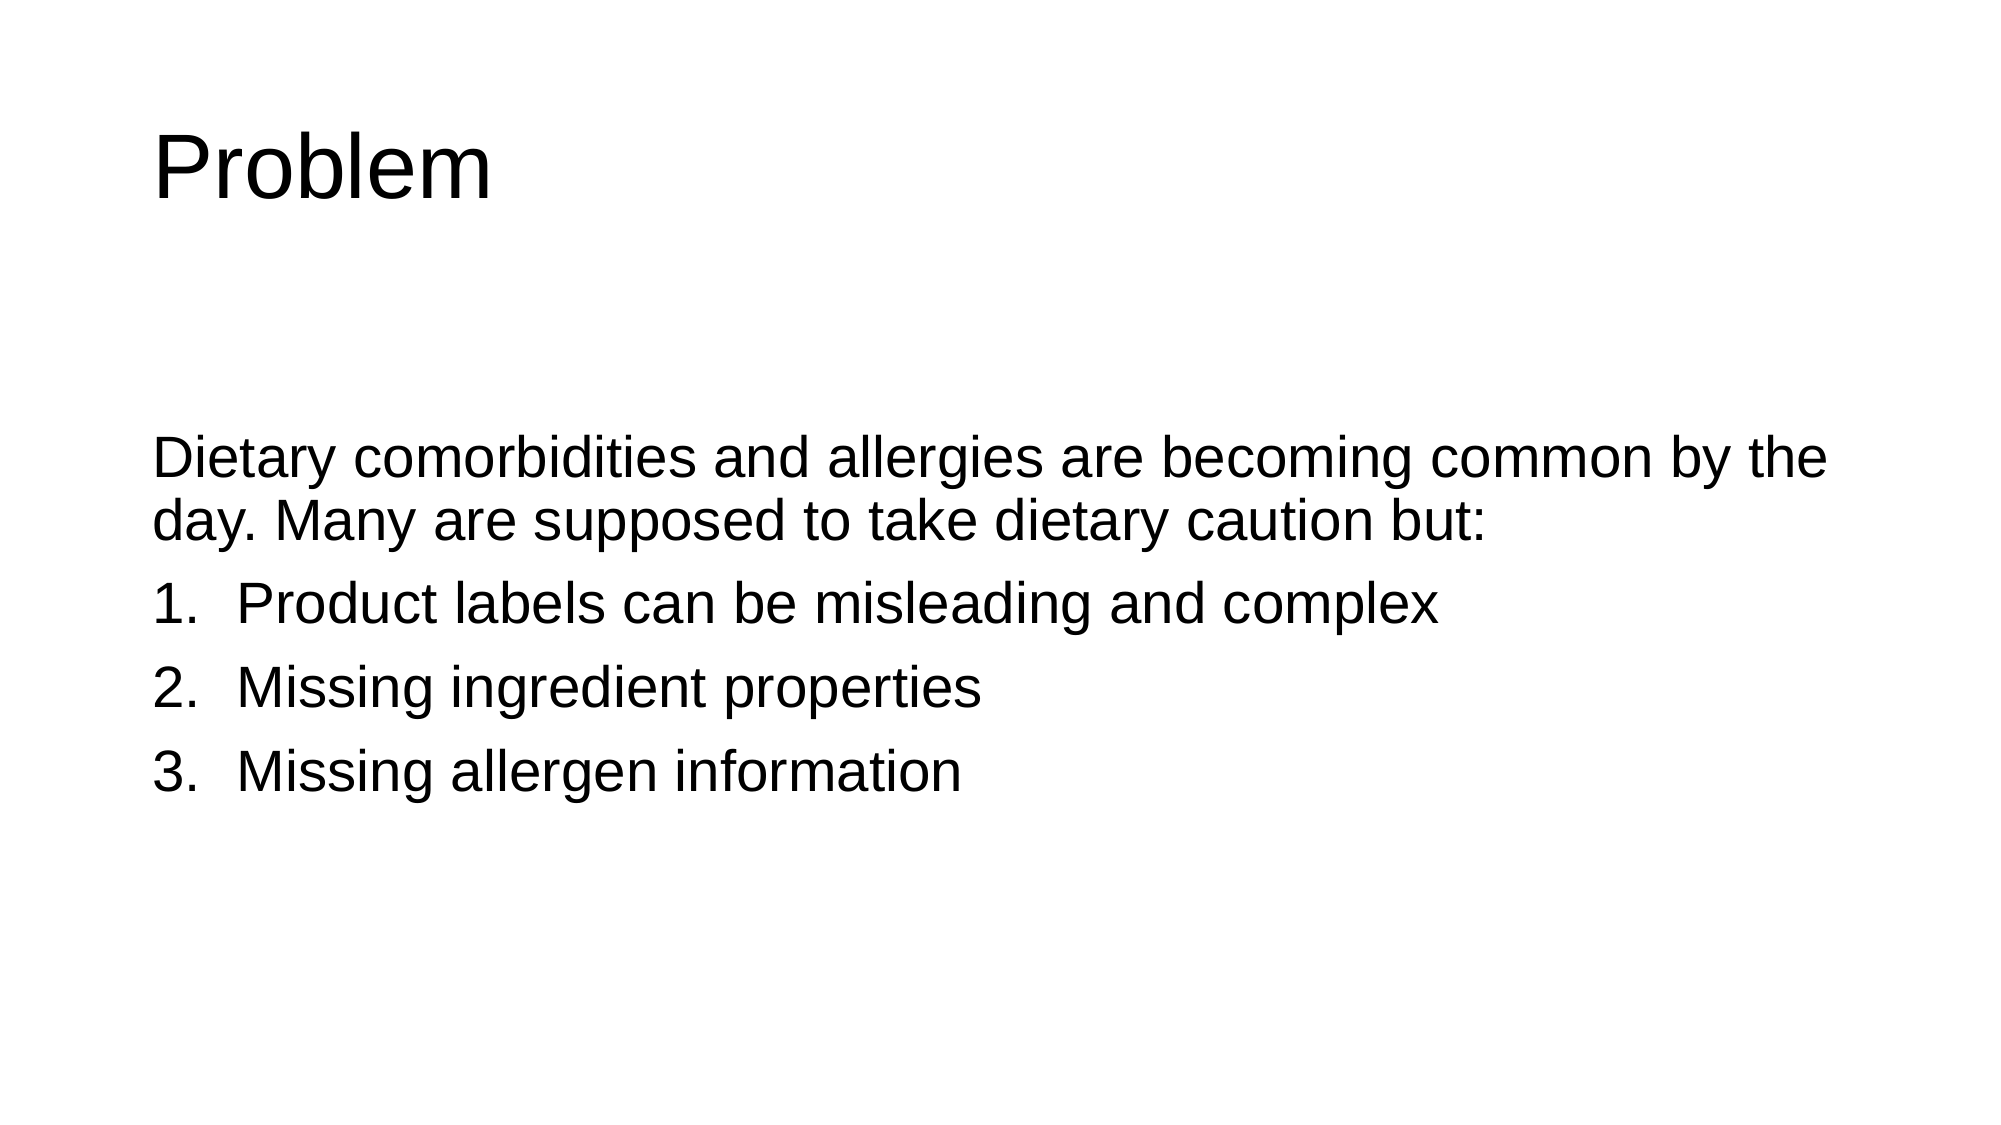

# Problem
Dietary comorbidities and allergies are becoming common by the day. Many are supposed to take dietary caution but:
Product labels can be misleading and complex
Missing ingredient properties
Missing allergen information